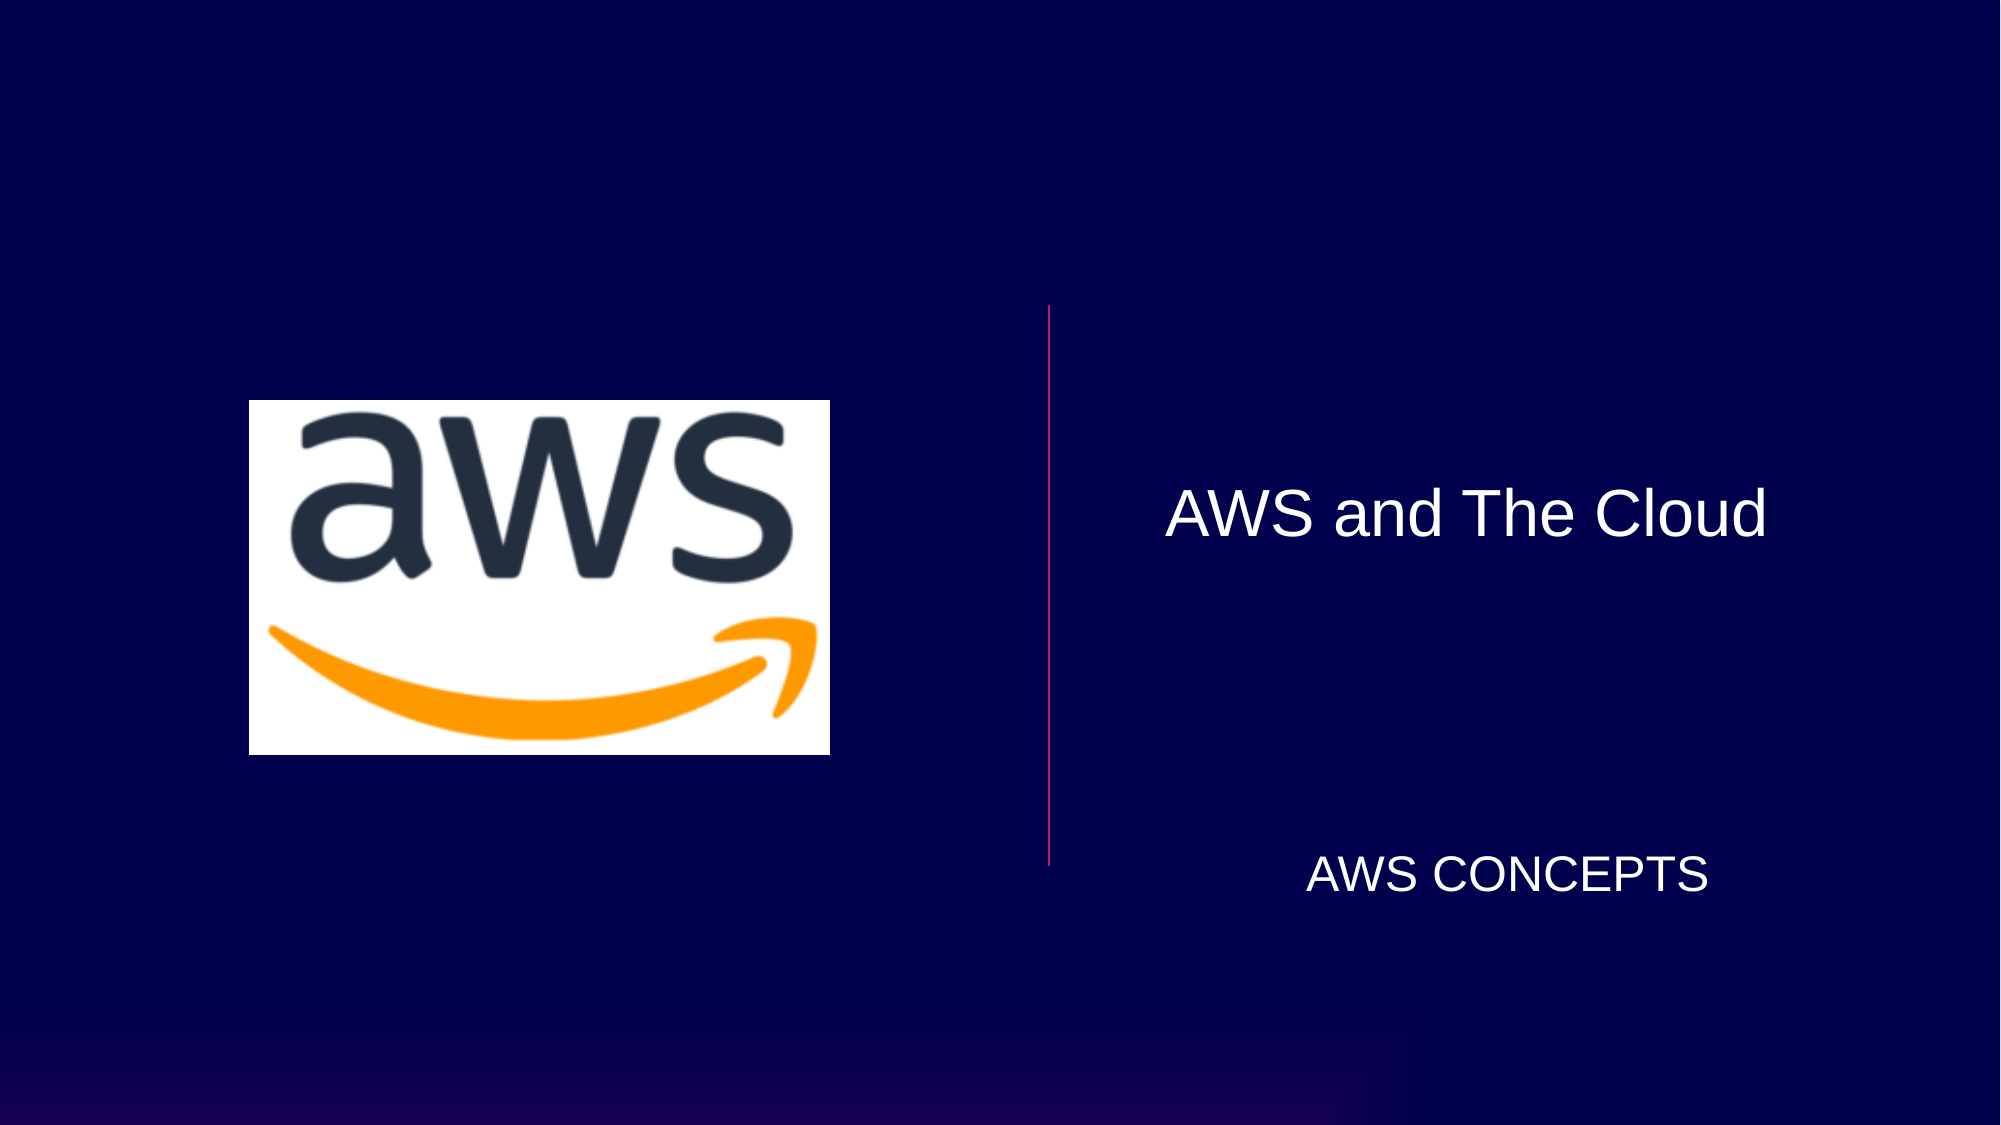

AWS and The Cloud
# Aws Concepts